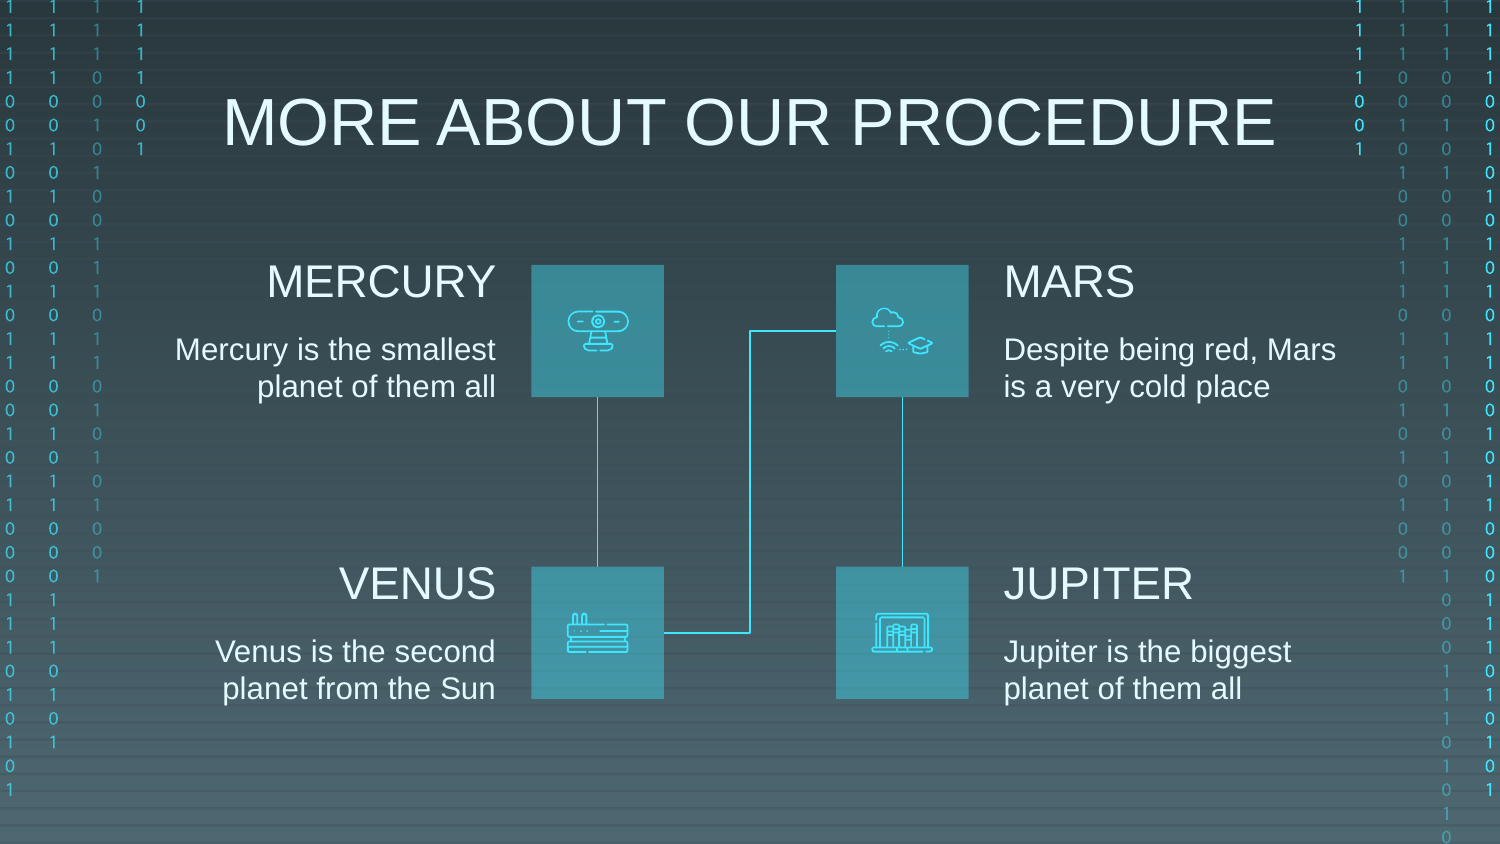

# MORE ABOUT OUR PROCEDURE
MERCURY
MARS

Mercury is the smallest planet of them all
Despite being red, Mars is a very cold place
VENUS
JUPITER

Venus is the second planet from the Sun
Jupiter is the biggest planet of them all